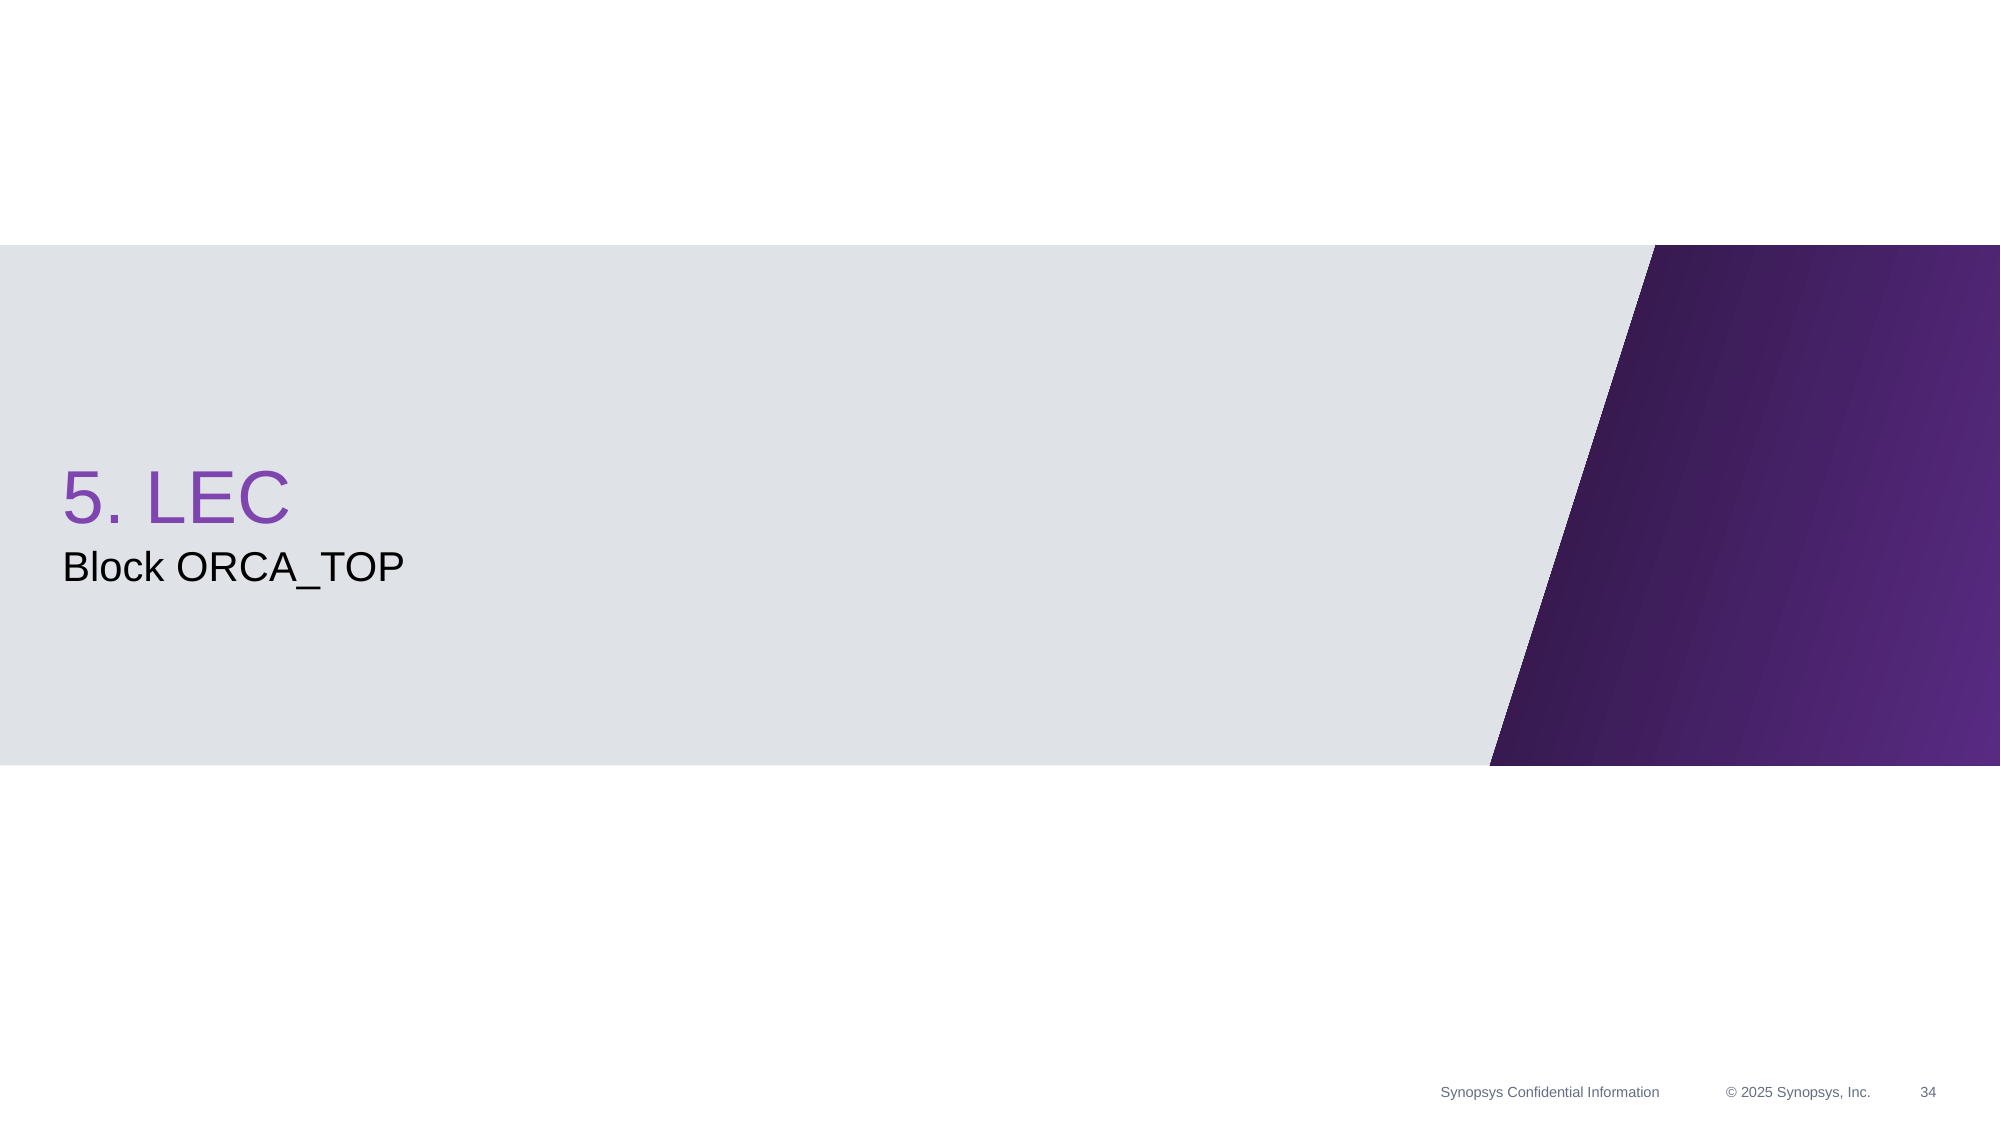

# 5. LEC
Block ORCA_TOP
Synopsys Confidential Information